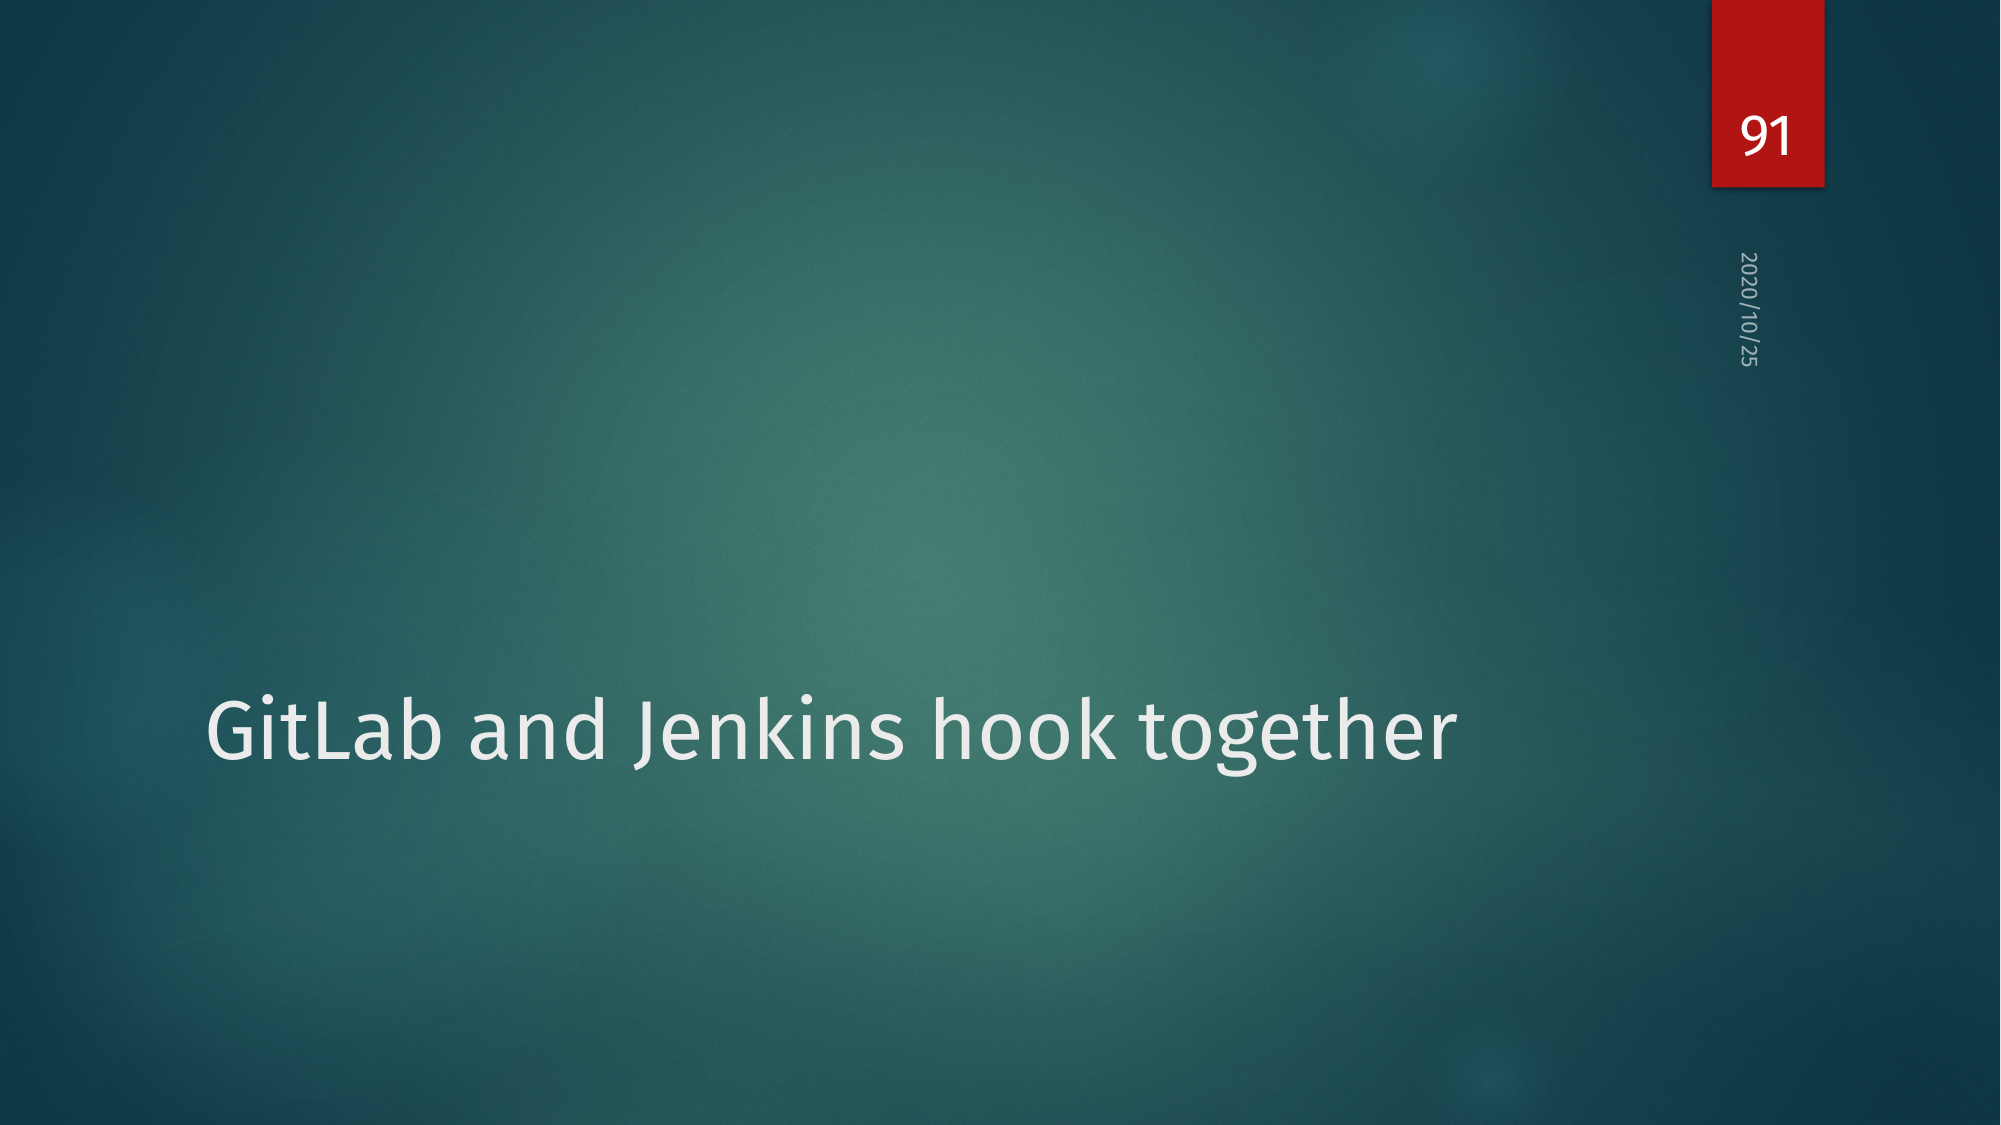

91
2020/10/25
# GitLab and Jenkins hook together